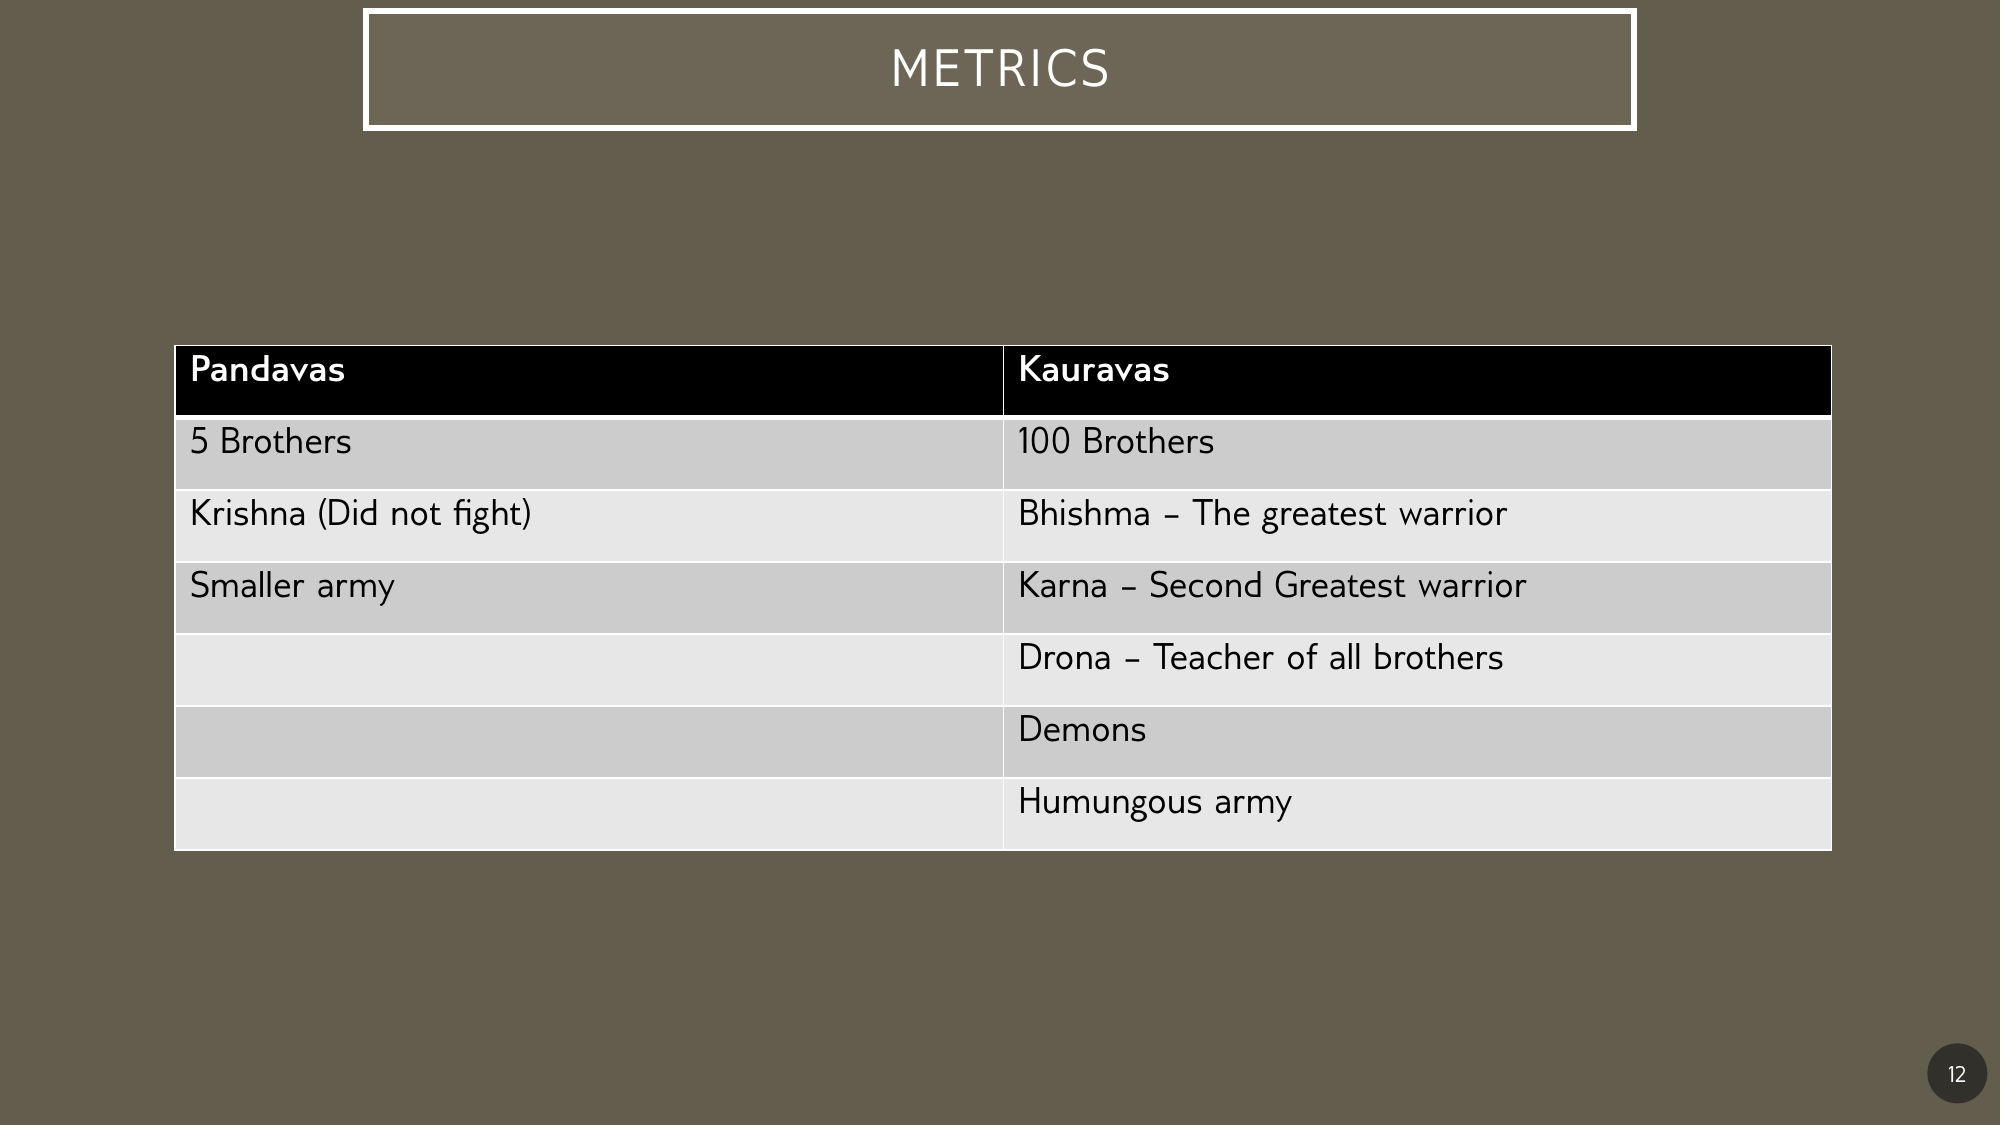

# Metrics
| Pandavas | Kauravas |
| --- | --- |
| 5 Brothers | 100 Brothers |
| Krishna (Did not fight) | Bhishma – The greatest warrior |
| Smaller army | Karna – Second Greatest warrior |
|  | Drona – Teacher of all brothers |
|  | Demons |
|  | Humungous army |
12